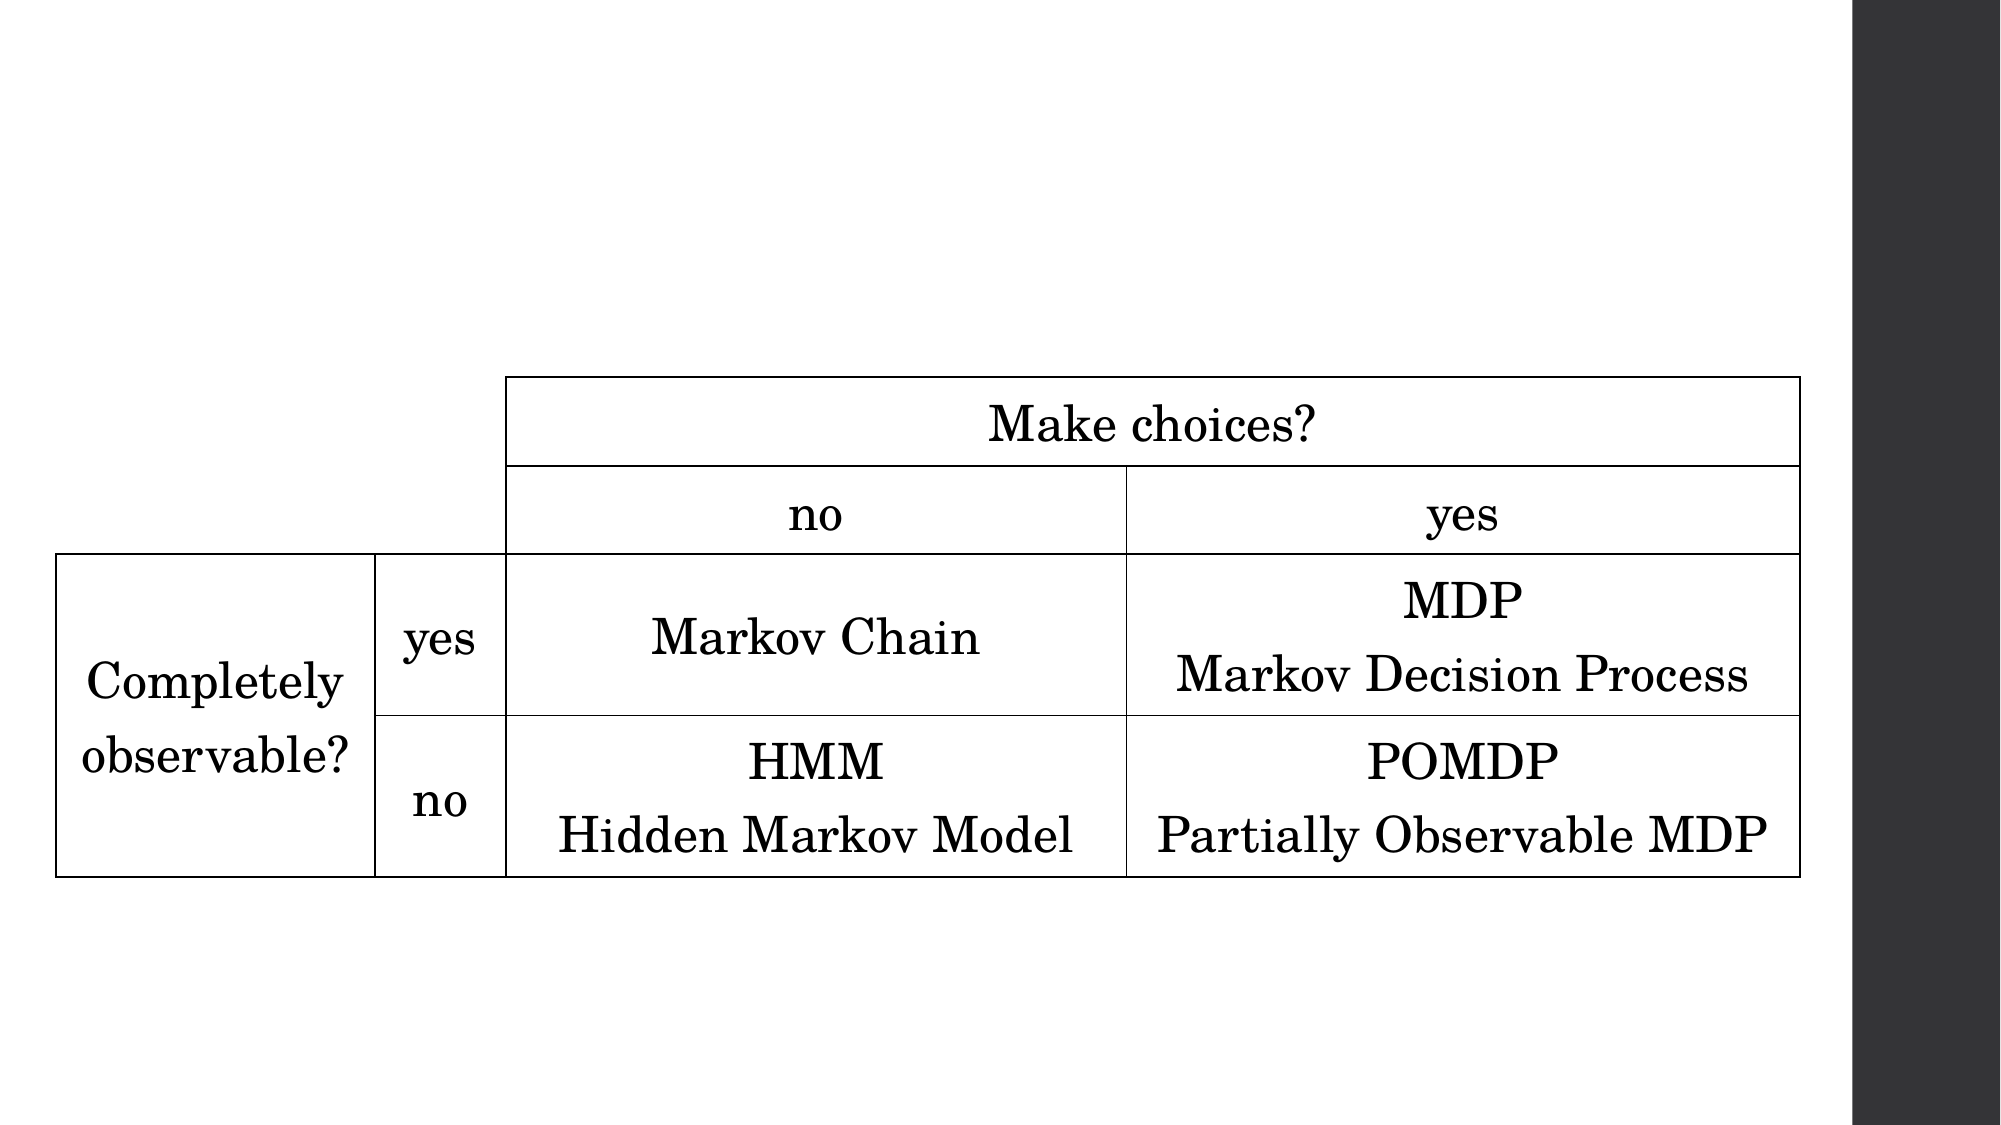

|  |  | Make choices? |  |
| --- | --- | --- | --- |
|  |  | no | yes |
| Completely observable? | yes | Markov Chain | MDP Markov Decision Process |
|  | no | HMM Hidden Markov Model | POMDP Partially Observable MDP |